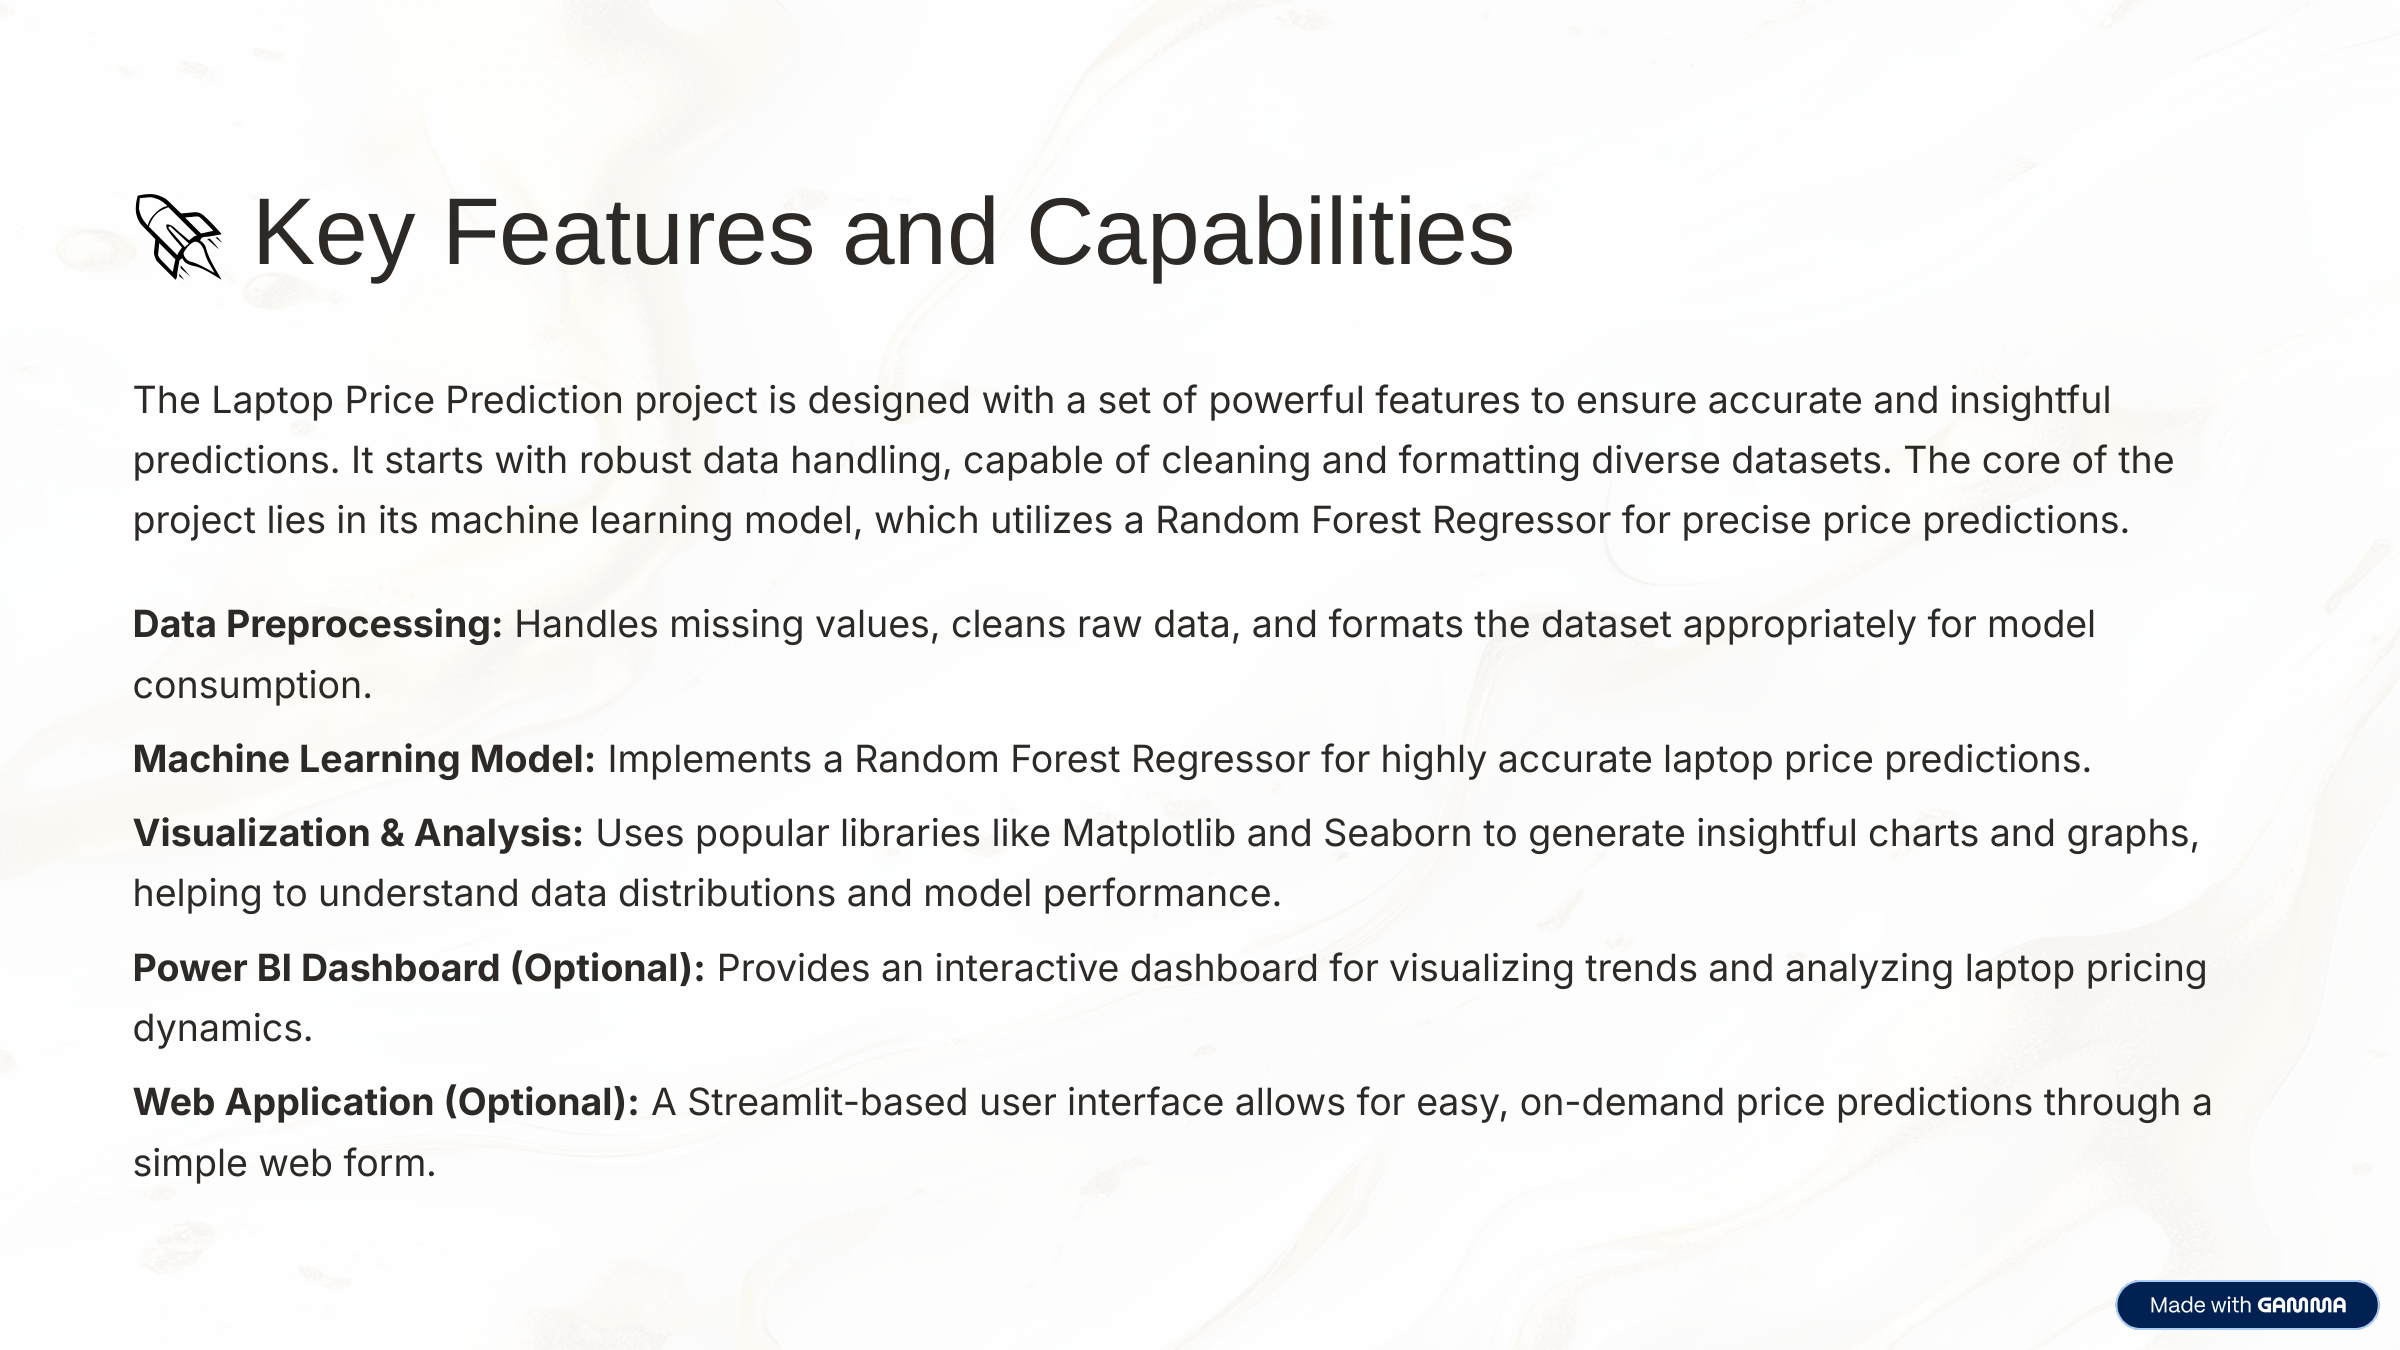

🚀 Key Features and Capabilities
The Laptop Price Prediction project is designed with a set of powerful features to ensure accurate and insightful predictions. It starts with robust data handling, capable of cleaning and formatting diverse datasets. The core of the project lies in its machine learning model, which utilizes a Random Forest Regressor for precise price predictions.
Data Preprocessing: Handles missing values, cleans raw data, and formats the dataset appropriately for model consumption.
Machine Learning Model: Implements a Random Forest Regressor for highly accurate laptop price predictions.
Visualization & Analysis: Uses popular libraries like Matplotlib and Seaborn to generate insightful charts and graphs, helping to understand data distributions and model performance.
Power BI Dashboard (Optional): Provides an interactive dashboard for visualizing trends and analyzing laptop pricing dynamics.
Web Application (Optional): A Streamlit-based user interface allows for easy, on-demand price predictions through a simple web form.